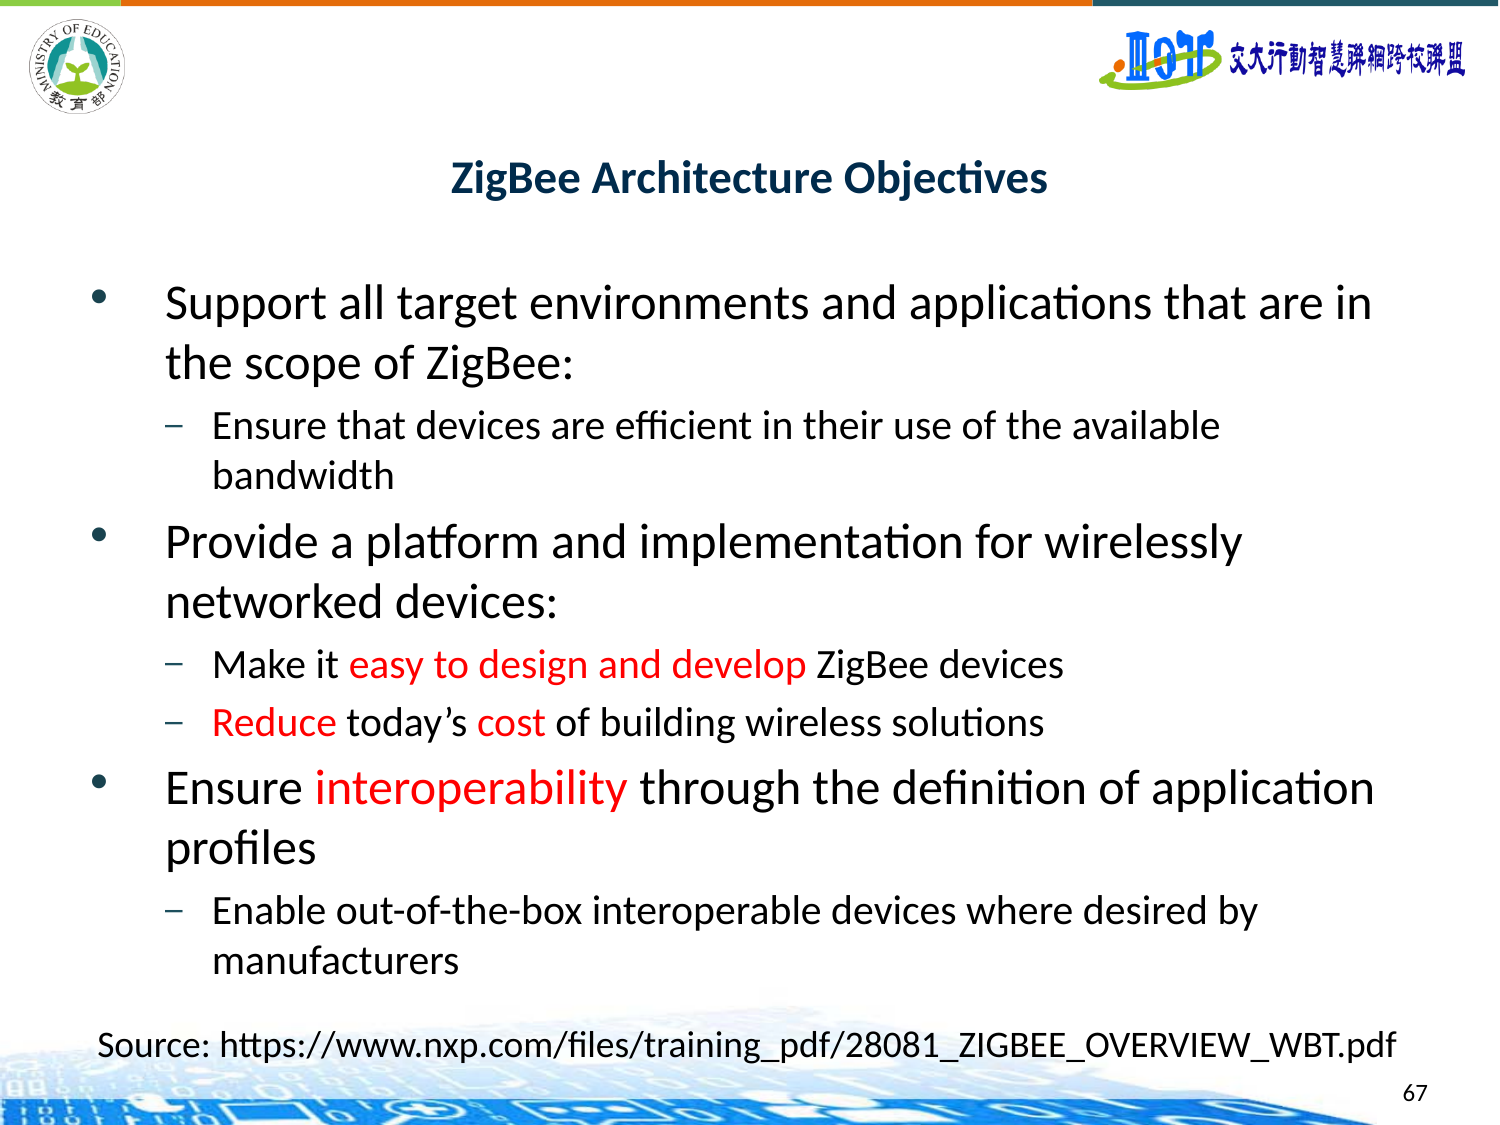

# ZigBee Architecture Objectives
Support all target environments and applications that are in the scope of ZigBee:
Ensure that devices are efficient in their use of the available bandwidth
Provide a platform and implementation for wirelessly networked devices:
Make it easy to design and develop ZigBee devices
Reduce today’s cost of building wireless solutions
Ensure interoperability through the definition of application profiles
Enable out-of-the-box interoperable devices where desired by manufacturers
Source: https://www.nxp.com/files/training_pdf/28081_ZIGBEE_OVERVIEW_WBT.pdf
67